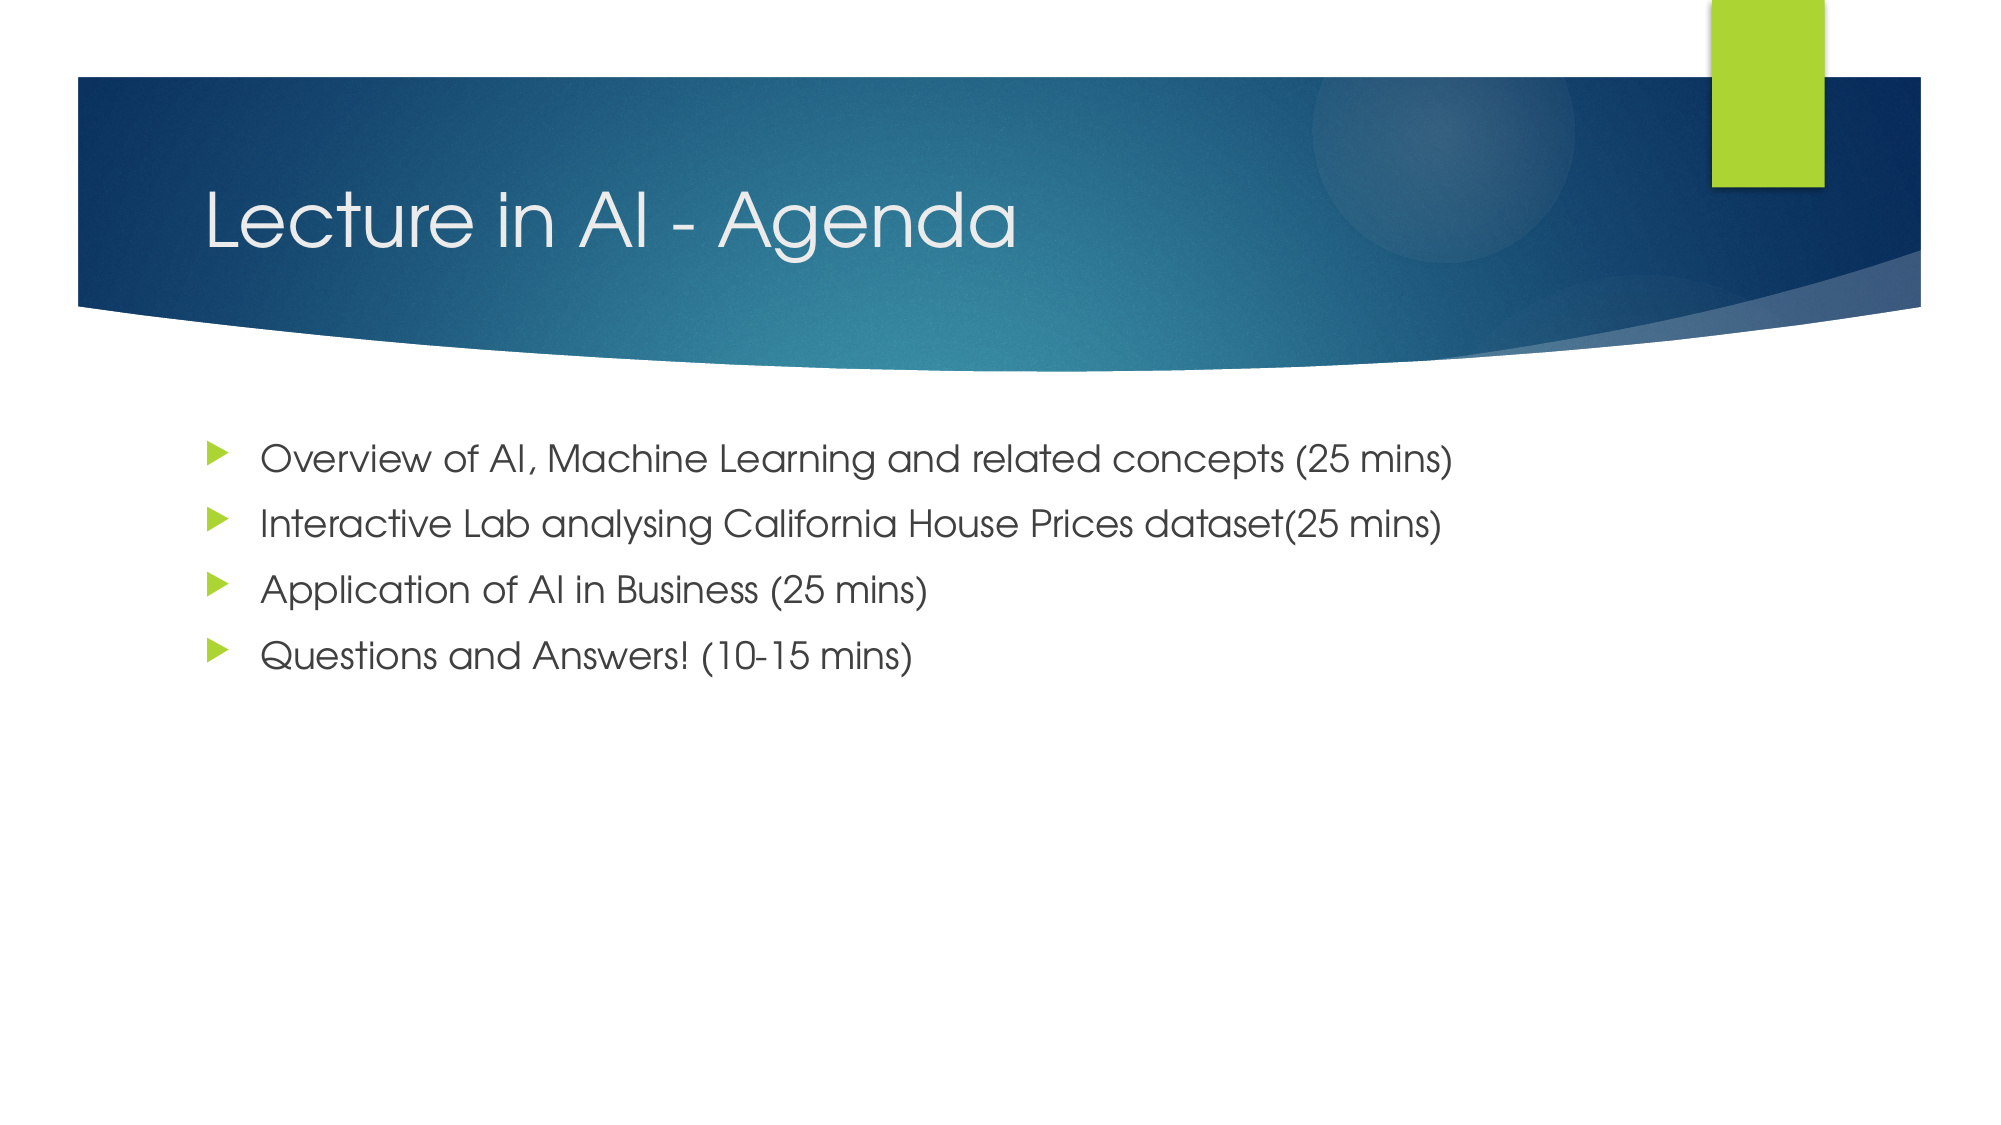

# Lecture in AI - Agenda
Overview of AI, Machine Learning and related concepts (25 mins)
Interactive Lab analysing California House Prices dataset(25 mins)
Application of AI in Business (25 mins)
Questions and Answers! (10-15 mins)